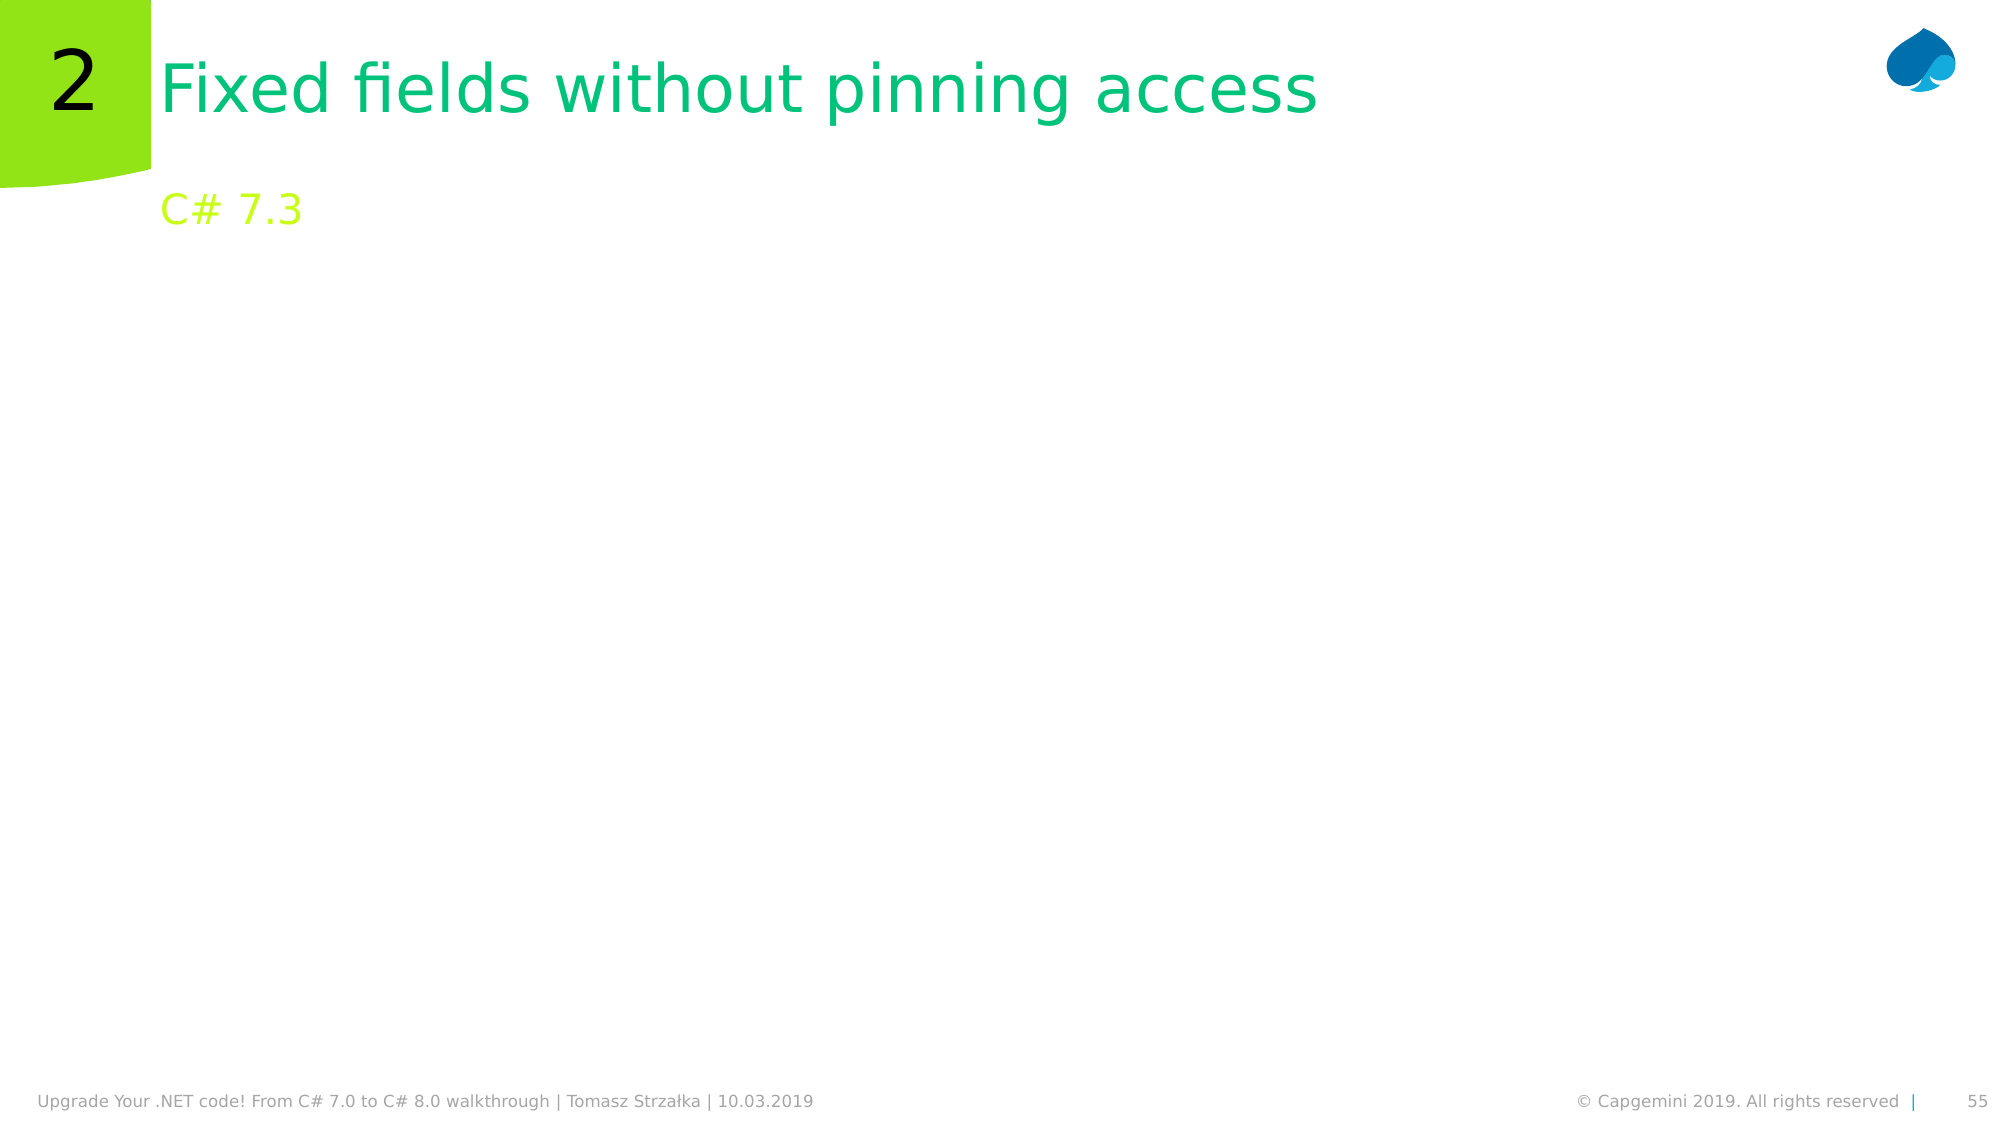

# Fixed fields without pinning access
2
C# 7.3